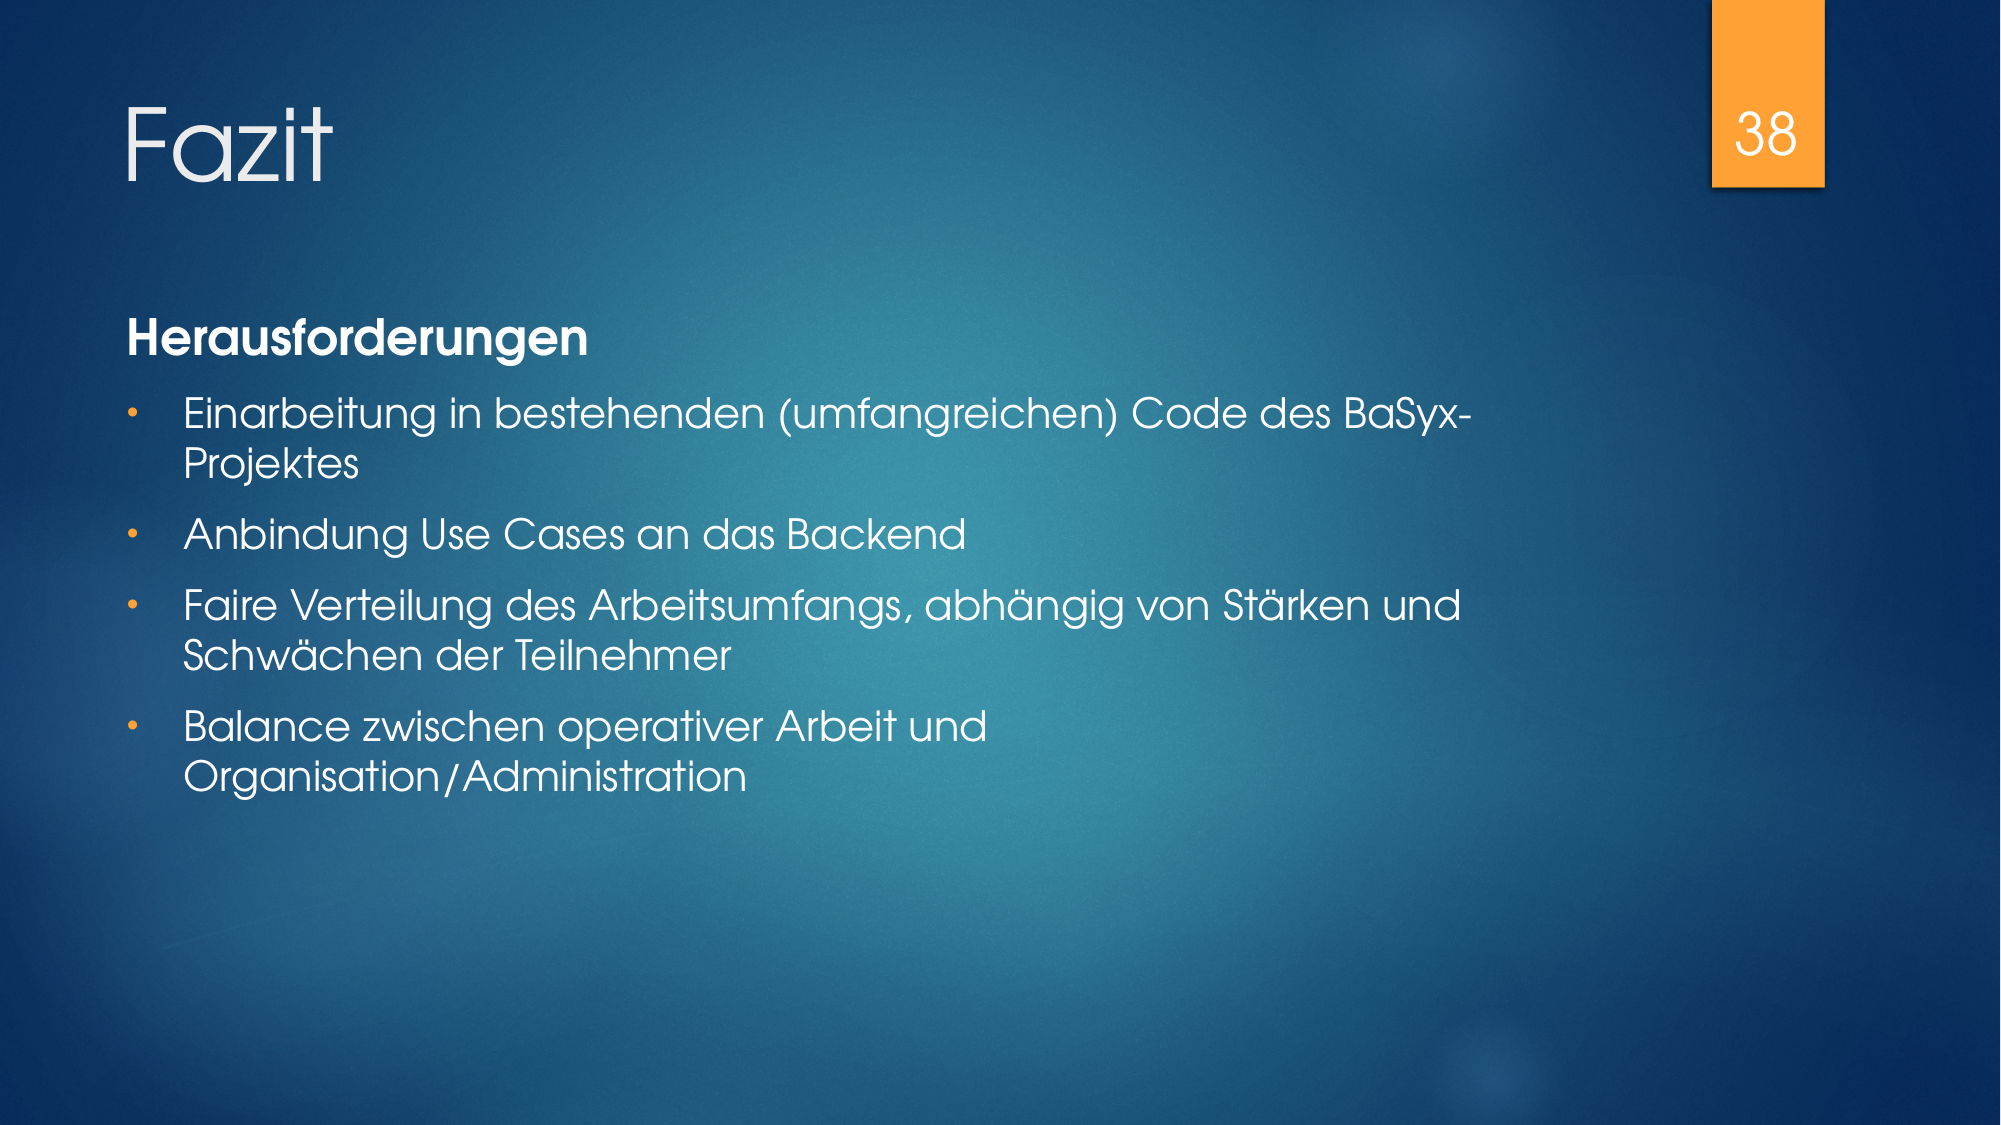

38
# Fazit
Herausforderungen
Einarbeitung in bestehenden (umfangreichen) Code des BaSyx-Projektes
Anbindung Use Cases an das Backend
Faire Verteilung des Arbeitsumfangs, abhängig von Stärken und Schwächen der Teilnehmer
Balance zwischen operativer Arbeit und Organisation/Administration